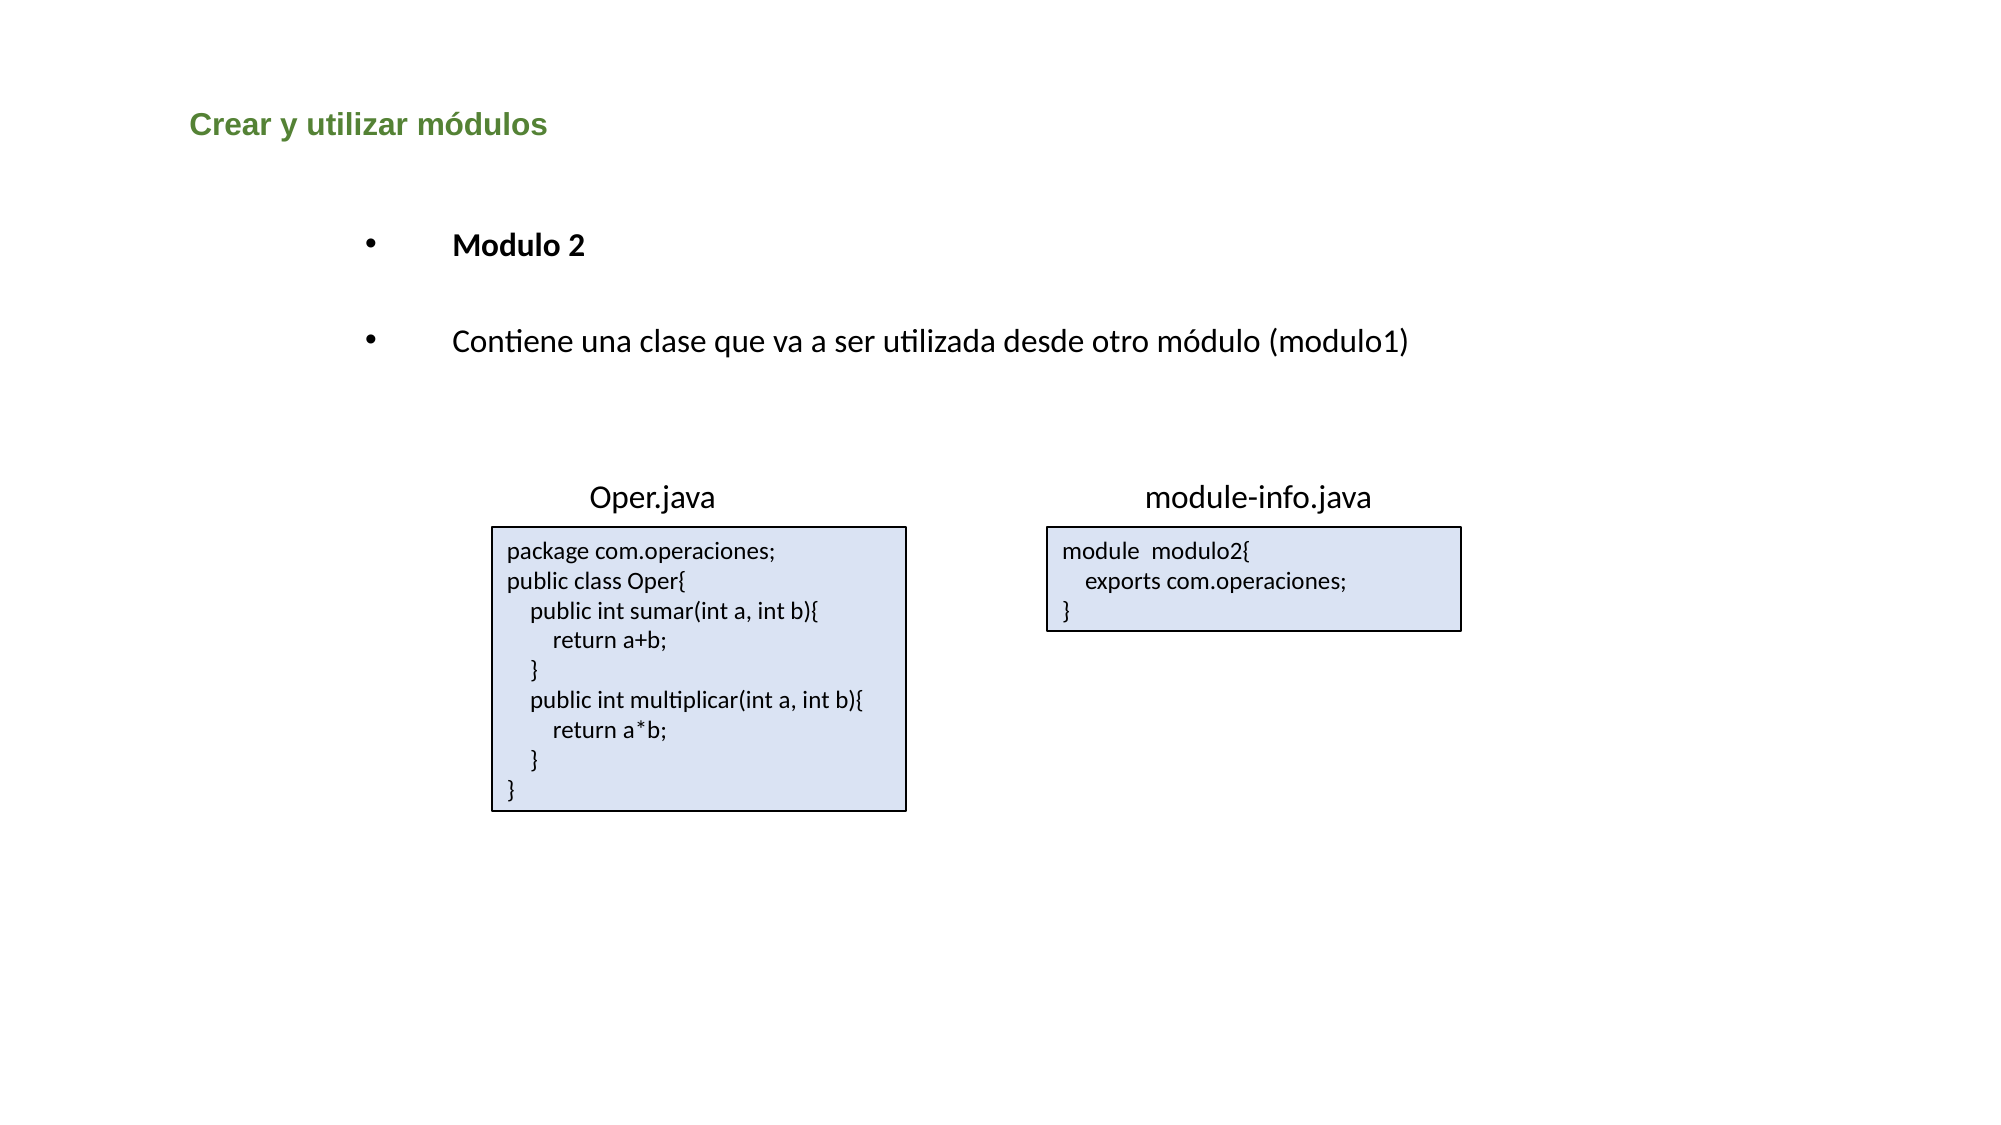

# Crear y utilizar módulos

Modulo 2
Contiene una clase que va a ser utilizada desde otro módulo (modulo1)

Oper.java
module-info.java
package com.operaciones;
public class Oper{
    public int sumar(int a, int b){
        return a+b;
    }
    public int multiplicar(int a, int b){
        return a*b;
    }
}
module  modulo2{
    exports com.operaciones;
}